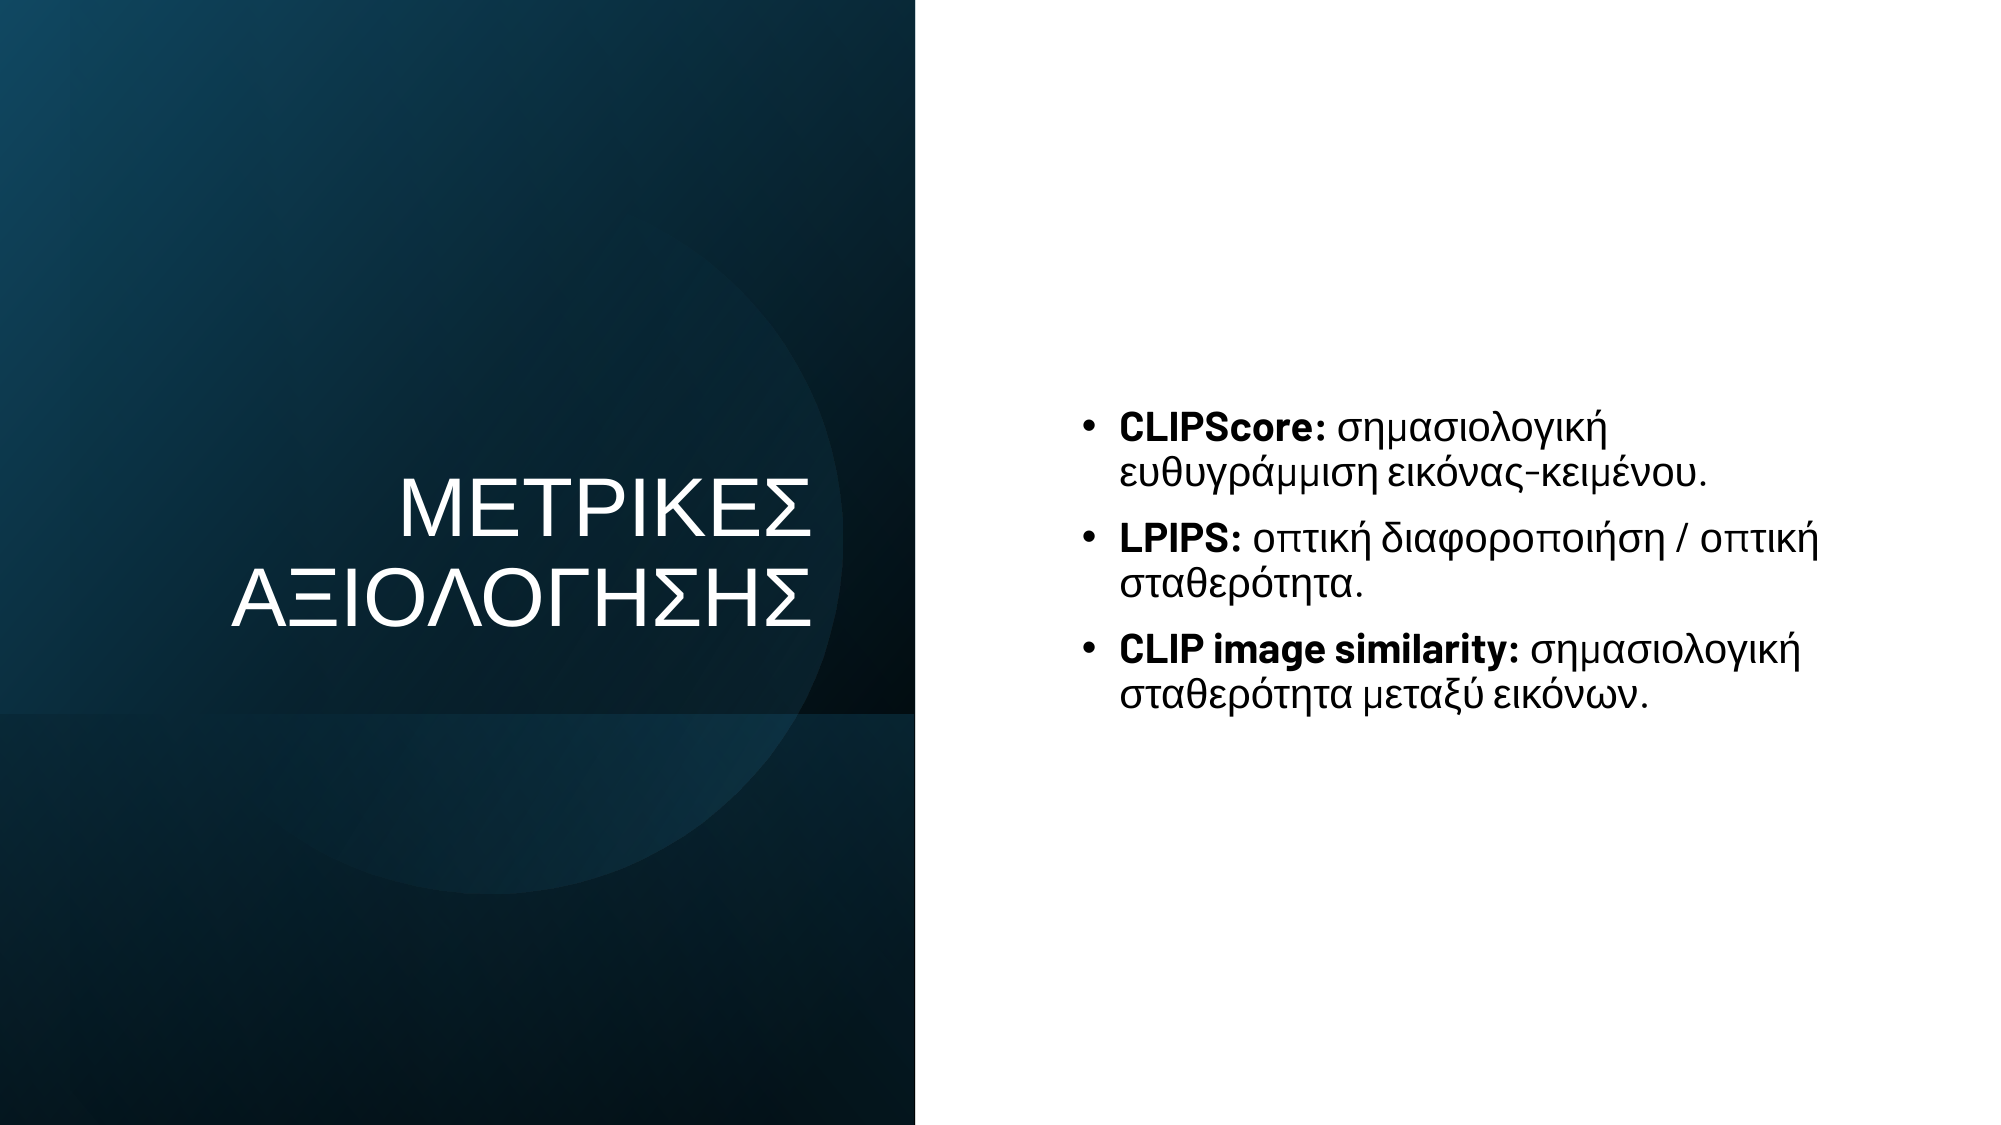

# ΜΕΤΡΙΚΕΣ ΑΞΙΟΛΟΓΗΣΗΣ

CLIPScore: σημασιολογική ευθυγράμμιση εικόνας-κειμένου.
LPIPS: οπτική διαφοροποιήση / οπτική σταθερότητα.
CLIP image similarity: σημασιολογική σταθερότητα μεταξύ εικόνων.